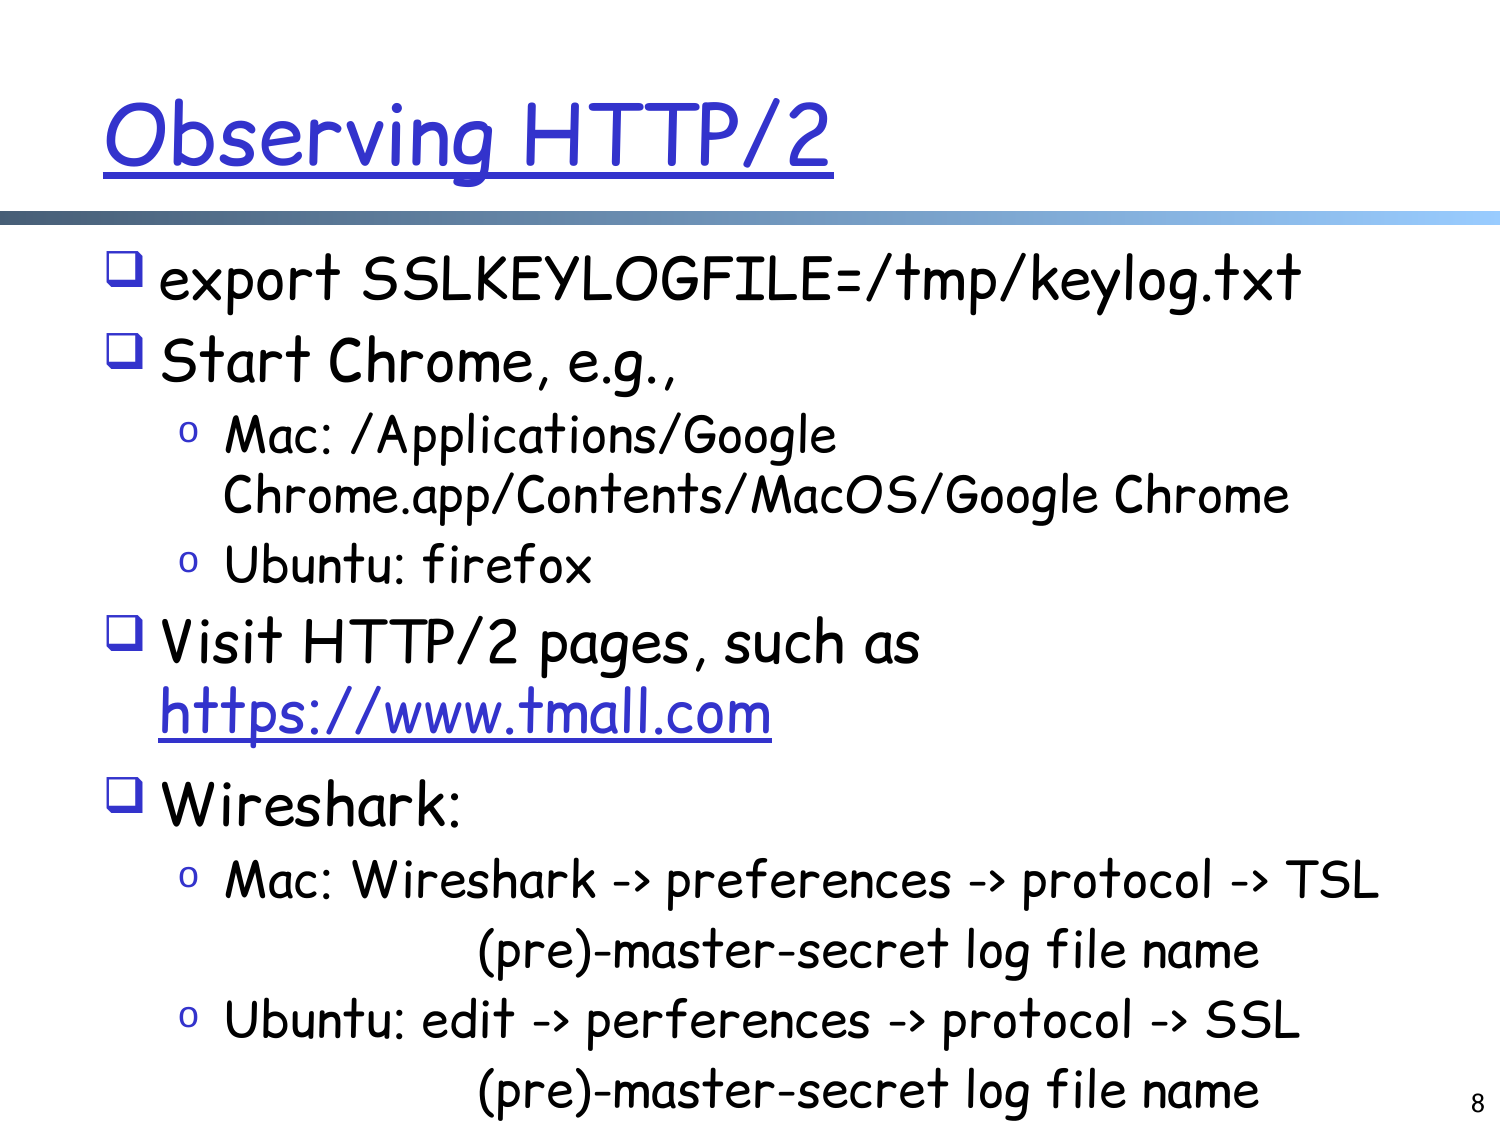

# Observing HTTP/2
export SSLKEYLOGFILE=/tmp/keylog.txt
Start Chrome, e.g.,
Mac: /Applications/Google Chrome.app/Contents/MacOS/Google Chrome
Ubuntu: firefox
Visit HTTP/2 pages, such as https://www.tmall.com
Wireshark:
Mac: Wireshark -> preferences -> protocol -> TSL
		(pre)-master-secret log file name
Ubuntu: edit -> perferences -> protocol -> SSL
		(pre)-master-secret log file name
8